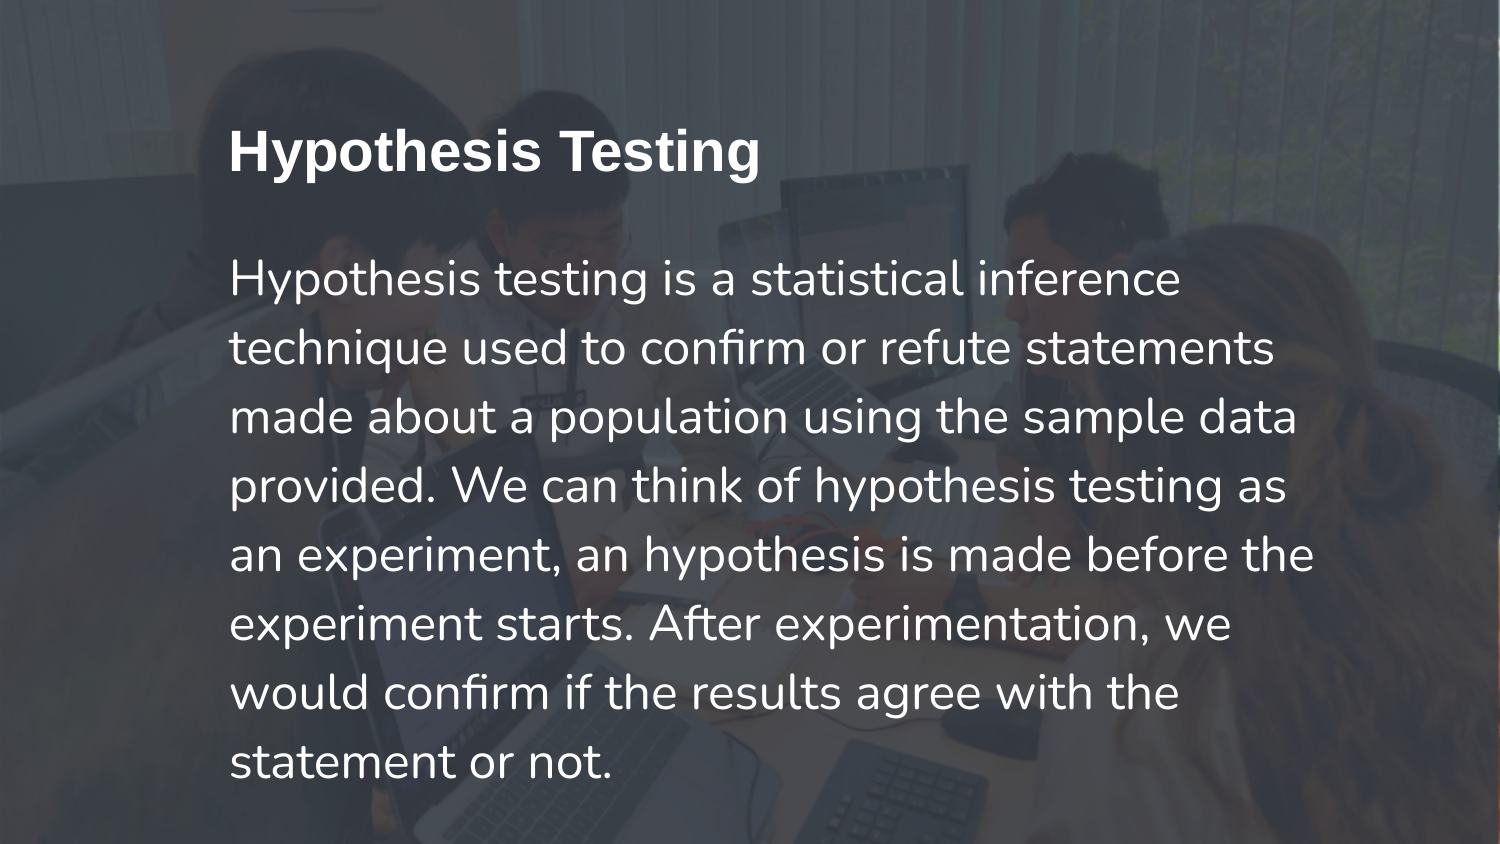

# Hypothesis Testing

Hypothesis testing is a statistical inference technique used to confirm or refute statements made about a population using the sample data provided. We can think of hypothesis testing as an experiment, an hypothesis is made before the experiment starts. After experimentation, we would confirm if the results agree with the statement or not.